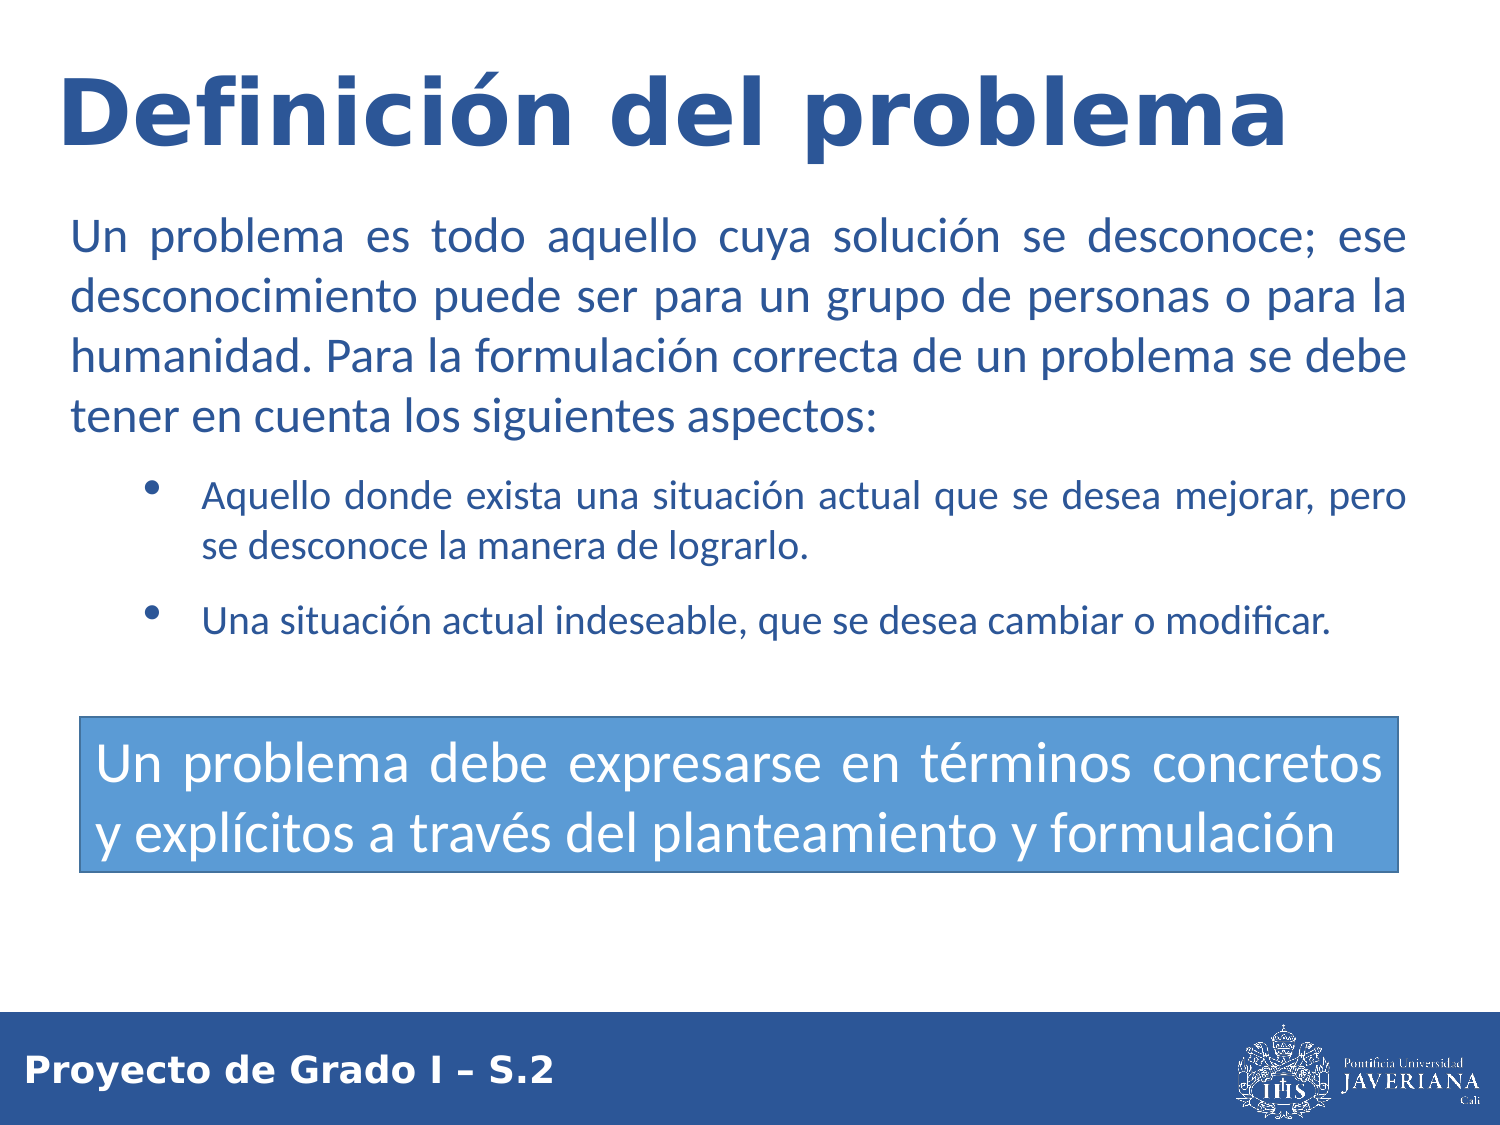

# Definición del problema
Un problema es todo aquello cuya solución se desconoce; ese desconocimiento puede ser para un grupo de personas o para la humanidad. Para la formulación correcta de un problema se debe tener en cuenta los siguientes aspectos:
Aquello donde exista una situación actual que se desea mejorar, pero se desconoce la manera de lograrlo.
Una situación actual indeseable, que se desea cambiar o modificar.
Un problema debe expresarse en términos concretos y explícitos a través del planteamiento y formulación

Proyecto de Grado I – S.2